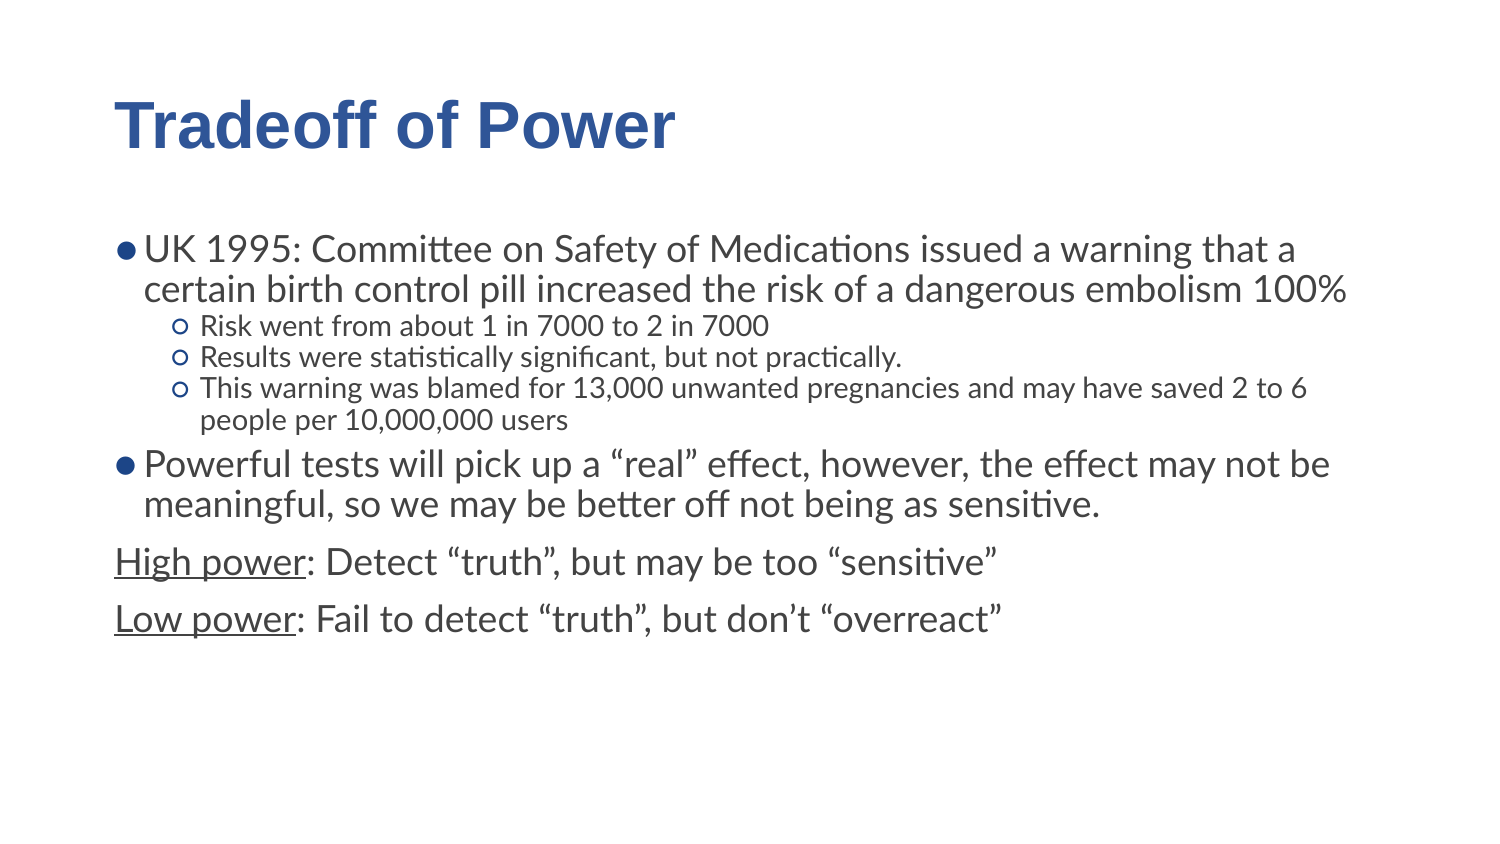

# Tradeoff of Power
UK 1995: Committee on Safety of Medications issued a warning that a certain birth control pill increased the risk of a dangerous embolism 100%
Risk went from about 1 in 7000 to 2 in 7000
Results were statistically significant, but not practically.
This warning was blamed for 13,000 unwanted pregnancies and may have saved 2 to 6 people per 10,000,000 users
Powerful tests will pick up a “real” effect, however, the effect may not be meaningful, so we may be better off not being as sensitive.
High power: Detect “truth”, but may be too “sensitive”
Low power: Fail to detect “truth”, but don’t “overreact”